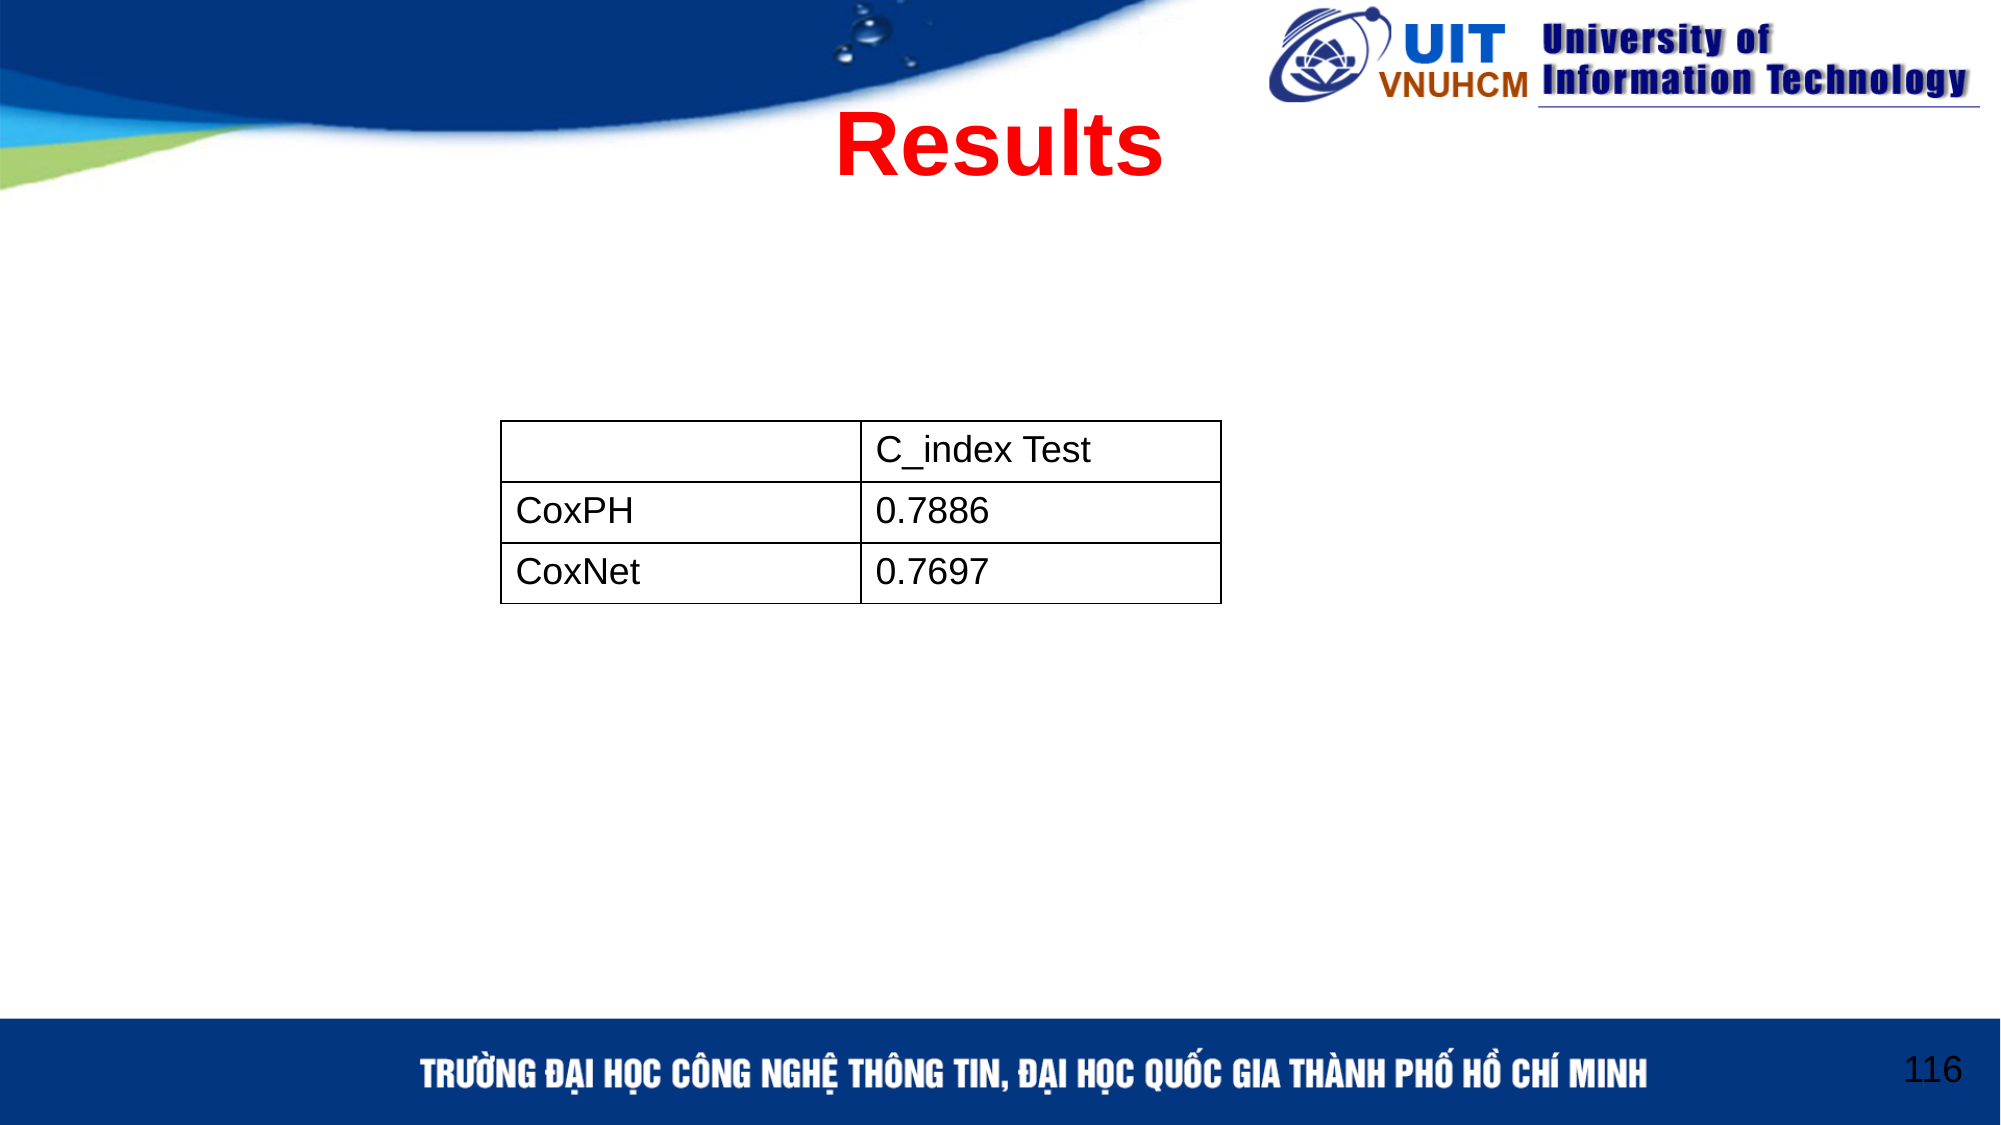

# Results
|  | C\_index Test |
| --- | --- |
| CoxPH | 0.7886 |
| CoxNet | 0.7697 |